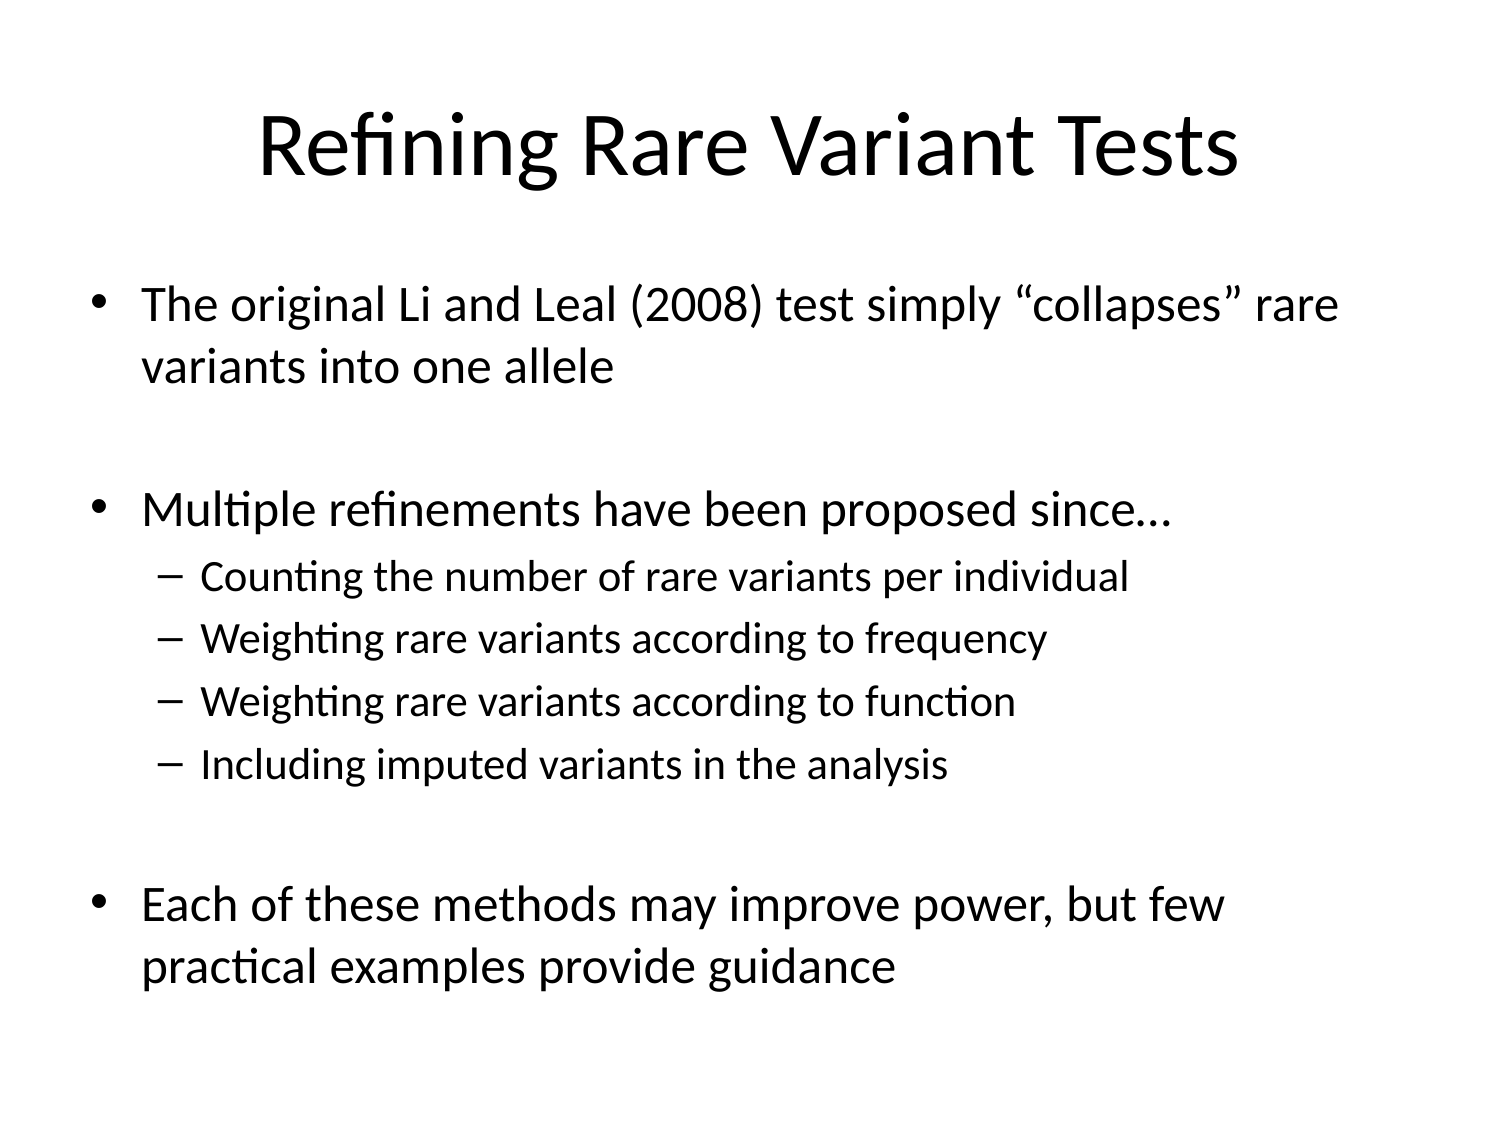

# Refining Rare Variant Tests
The original Li and Leal (2008) test simply “collapses” rare variants into one allele

Multiple refinements have been proposed since…
Counting the number of rare variants per individual
Weighting rare variants according to frequency
Weighting rare variants according to function
Including imputed variants in the analysis

Each of these methods may improve power, but few practical examples provide guidance